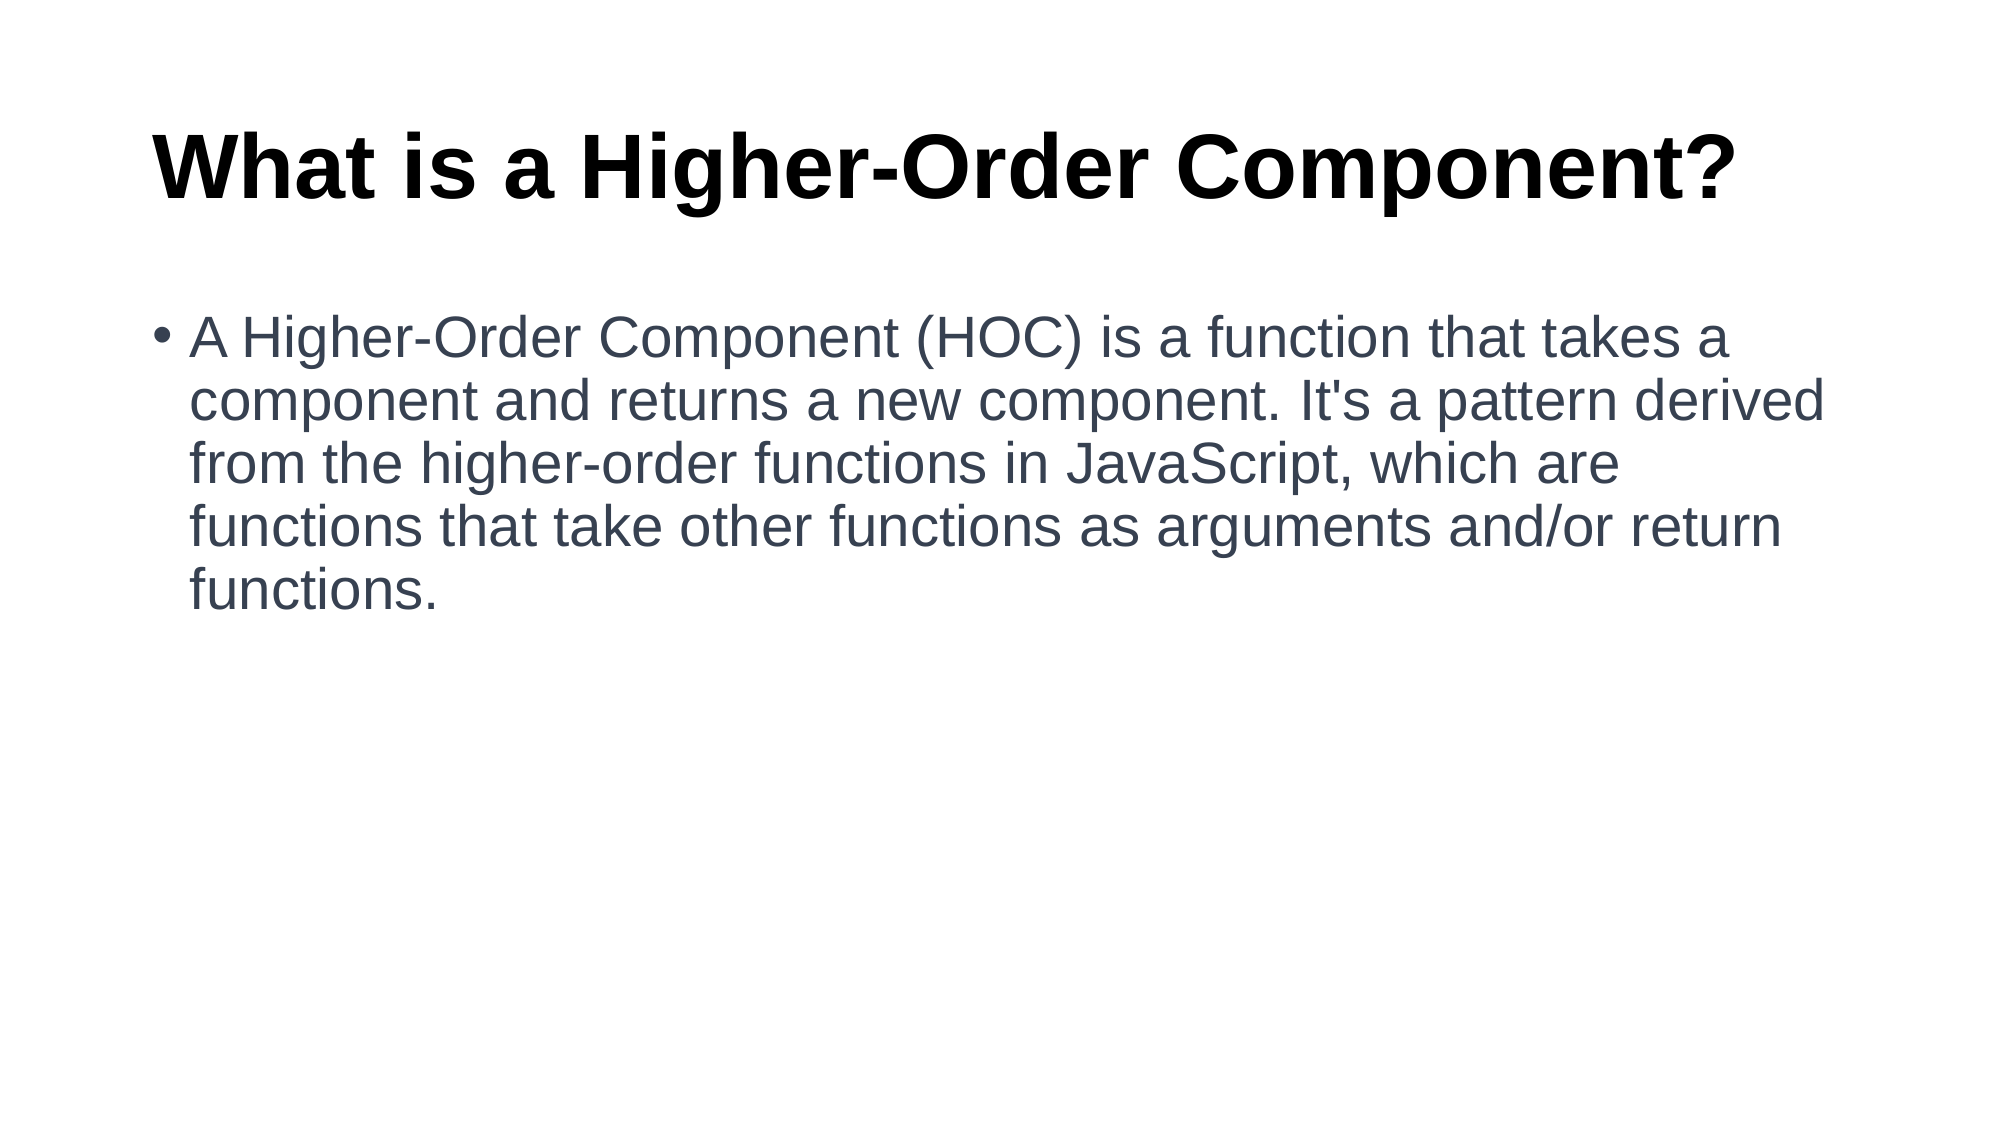

# What is a Higher-Order Component?
A Higher-Order Component (HOC) is a function that takes a component and returns a new component. It's a pattern derived from the higher-order functions in JavaScript, which are functions that take other functions as arguments and/or return functions.